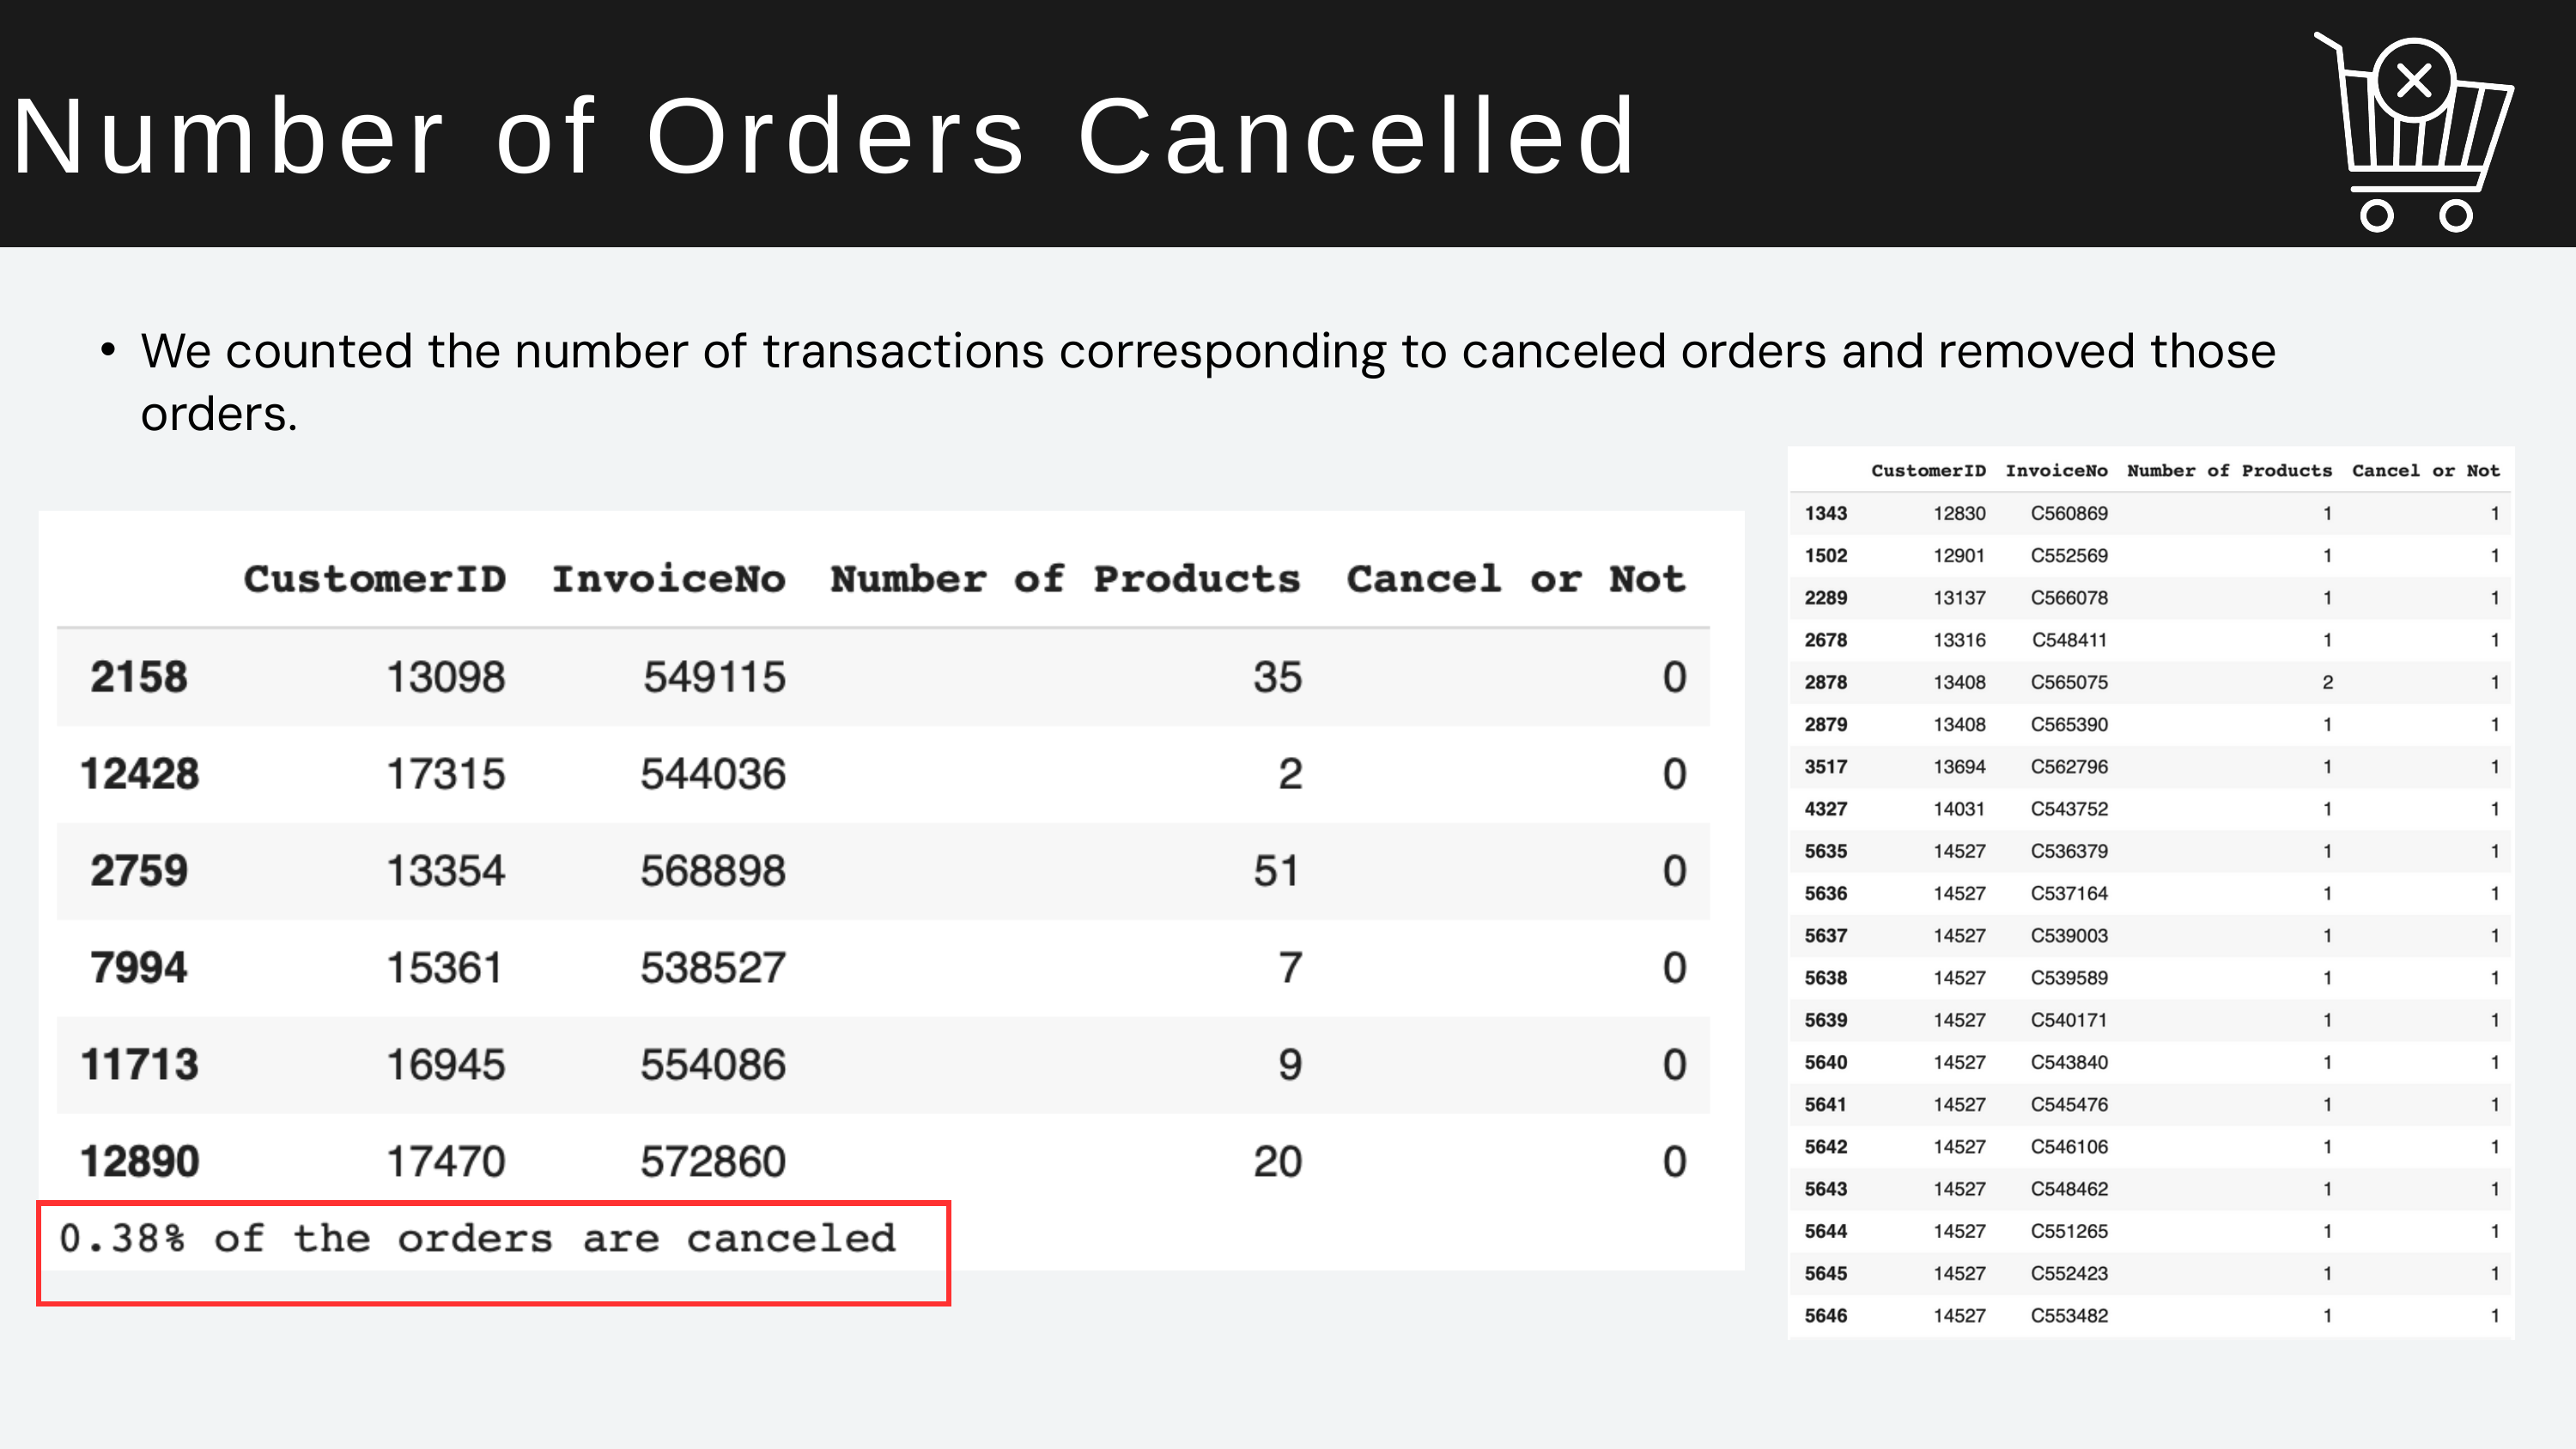

Number of Orders Cancelled
We counted the number of transactions corresponding to canceled orders and removed those orders.